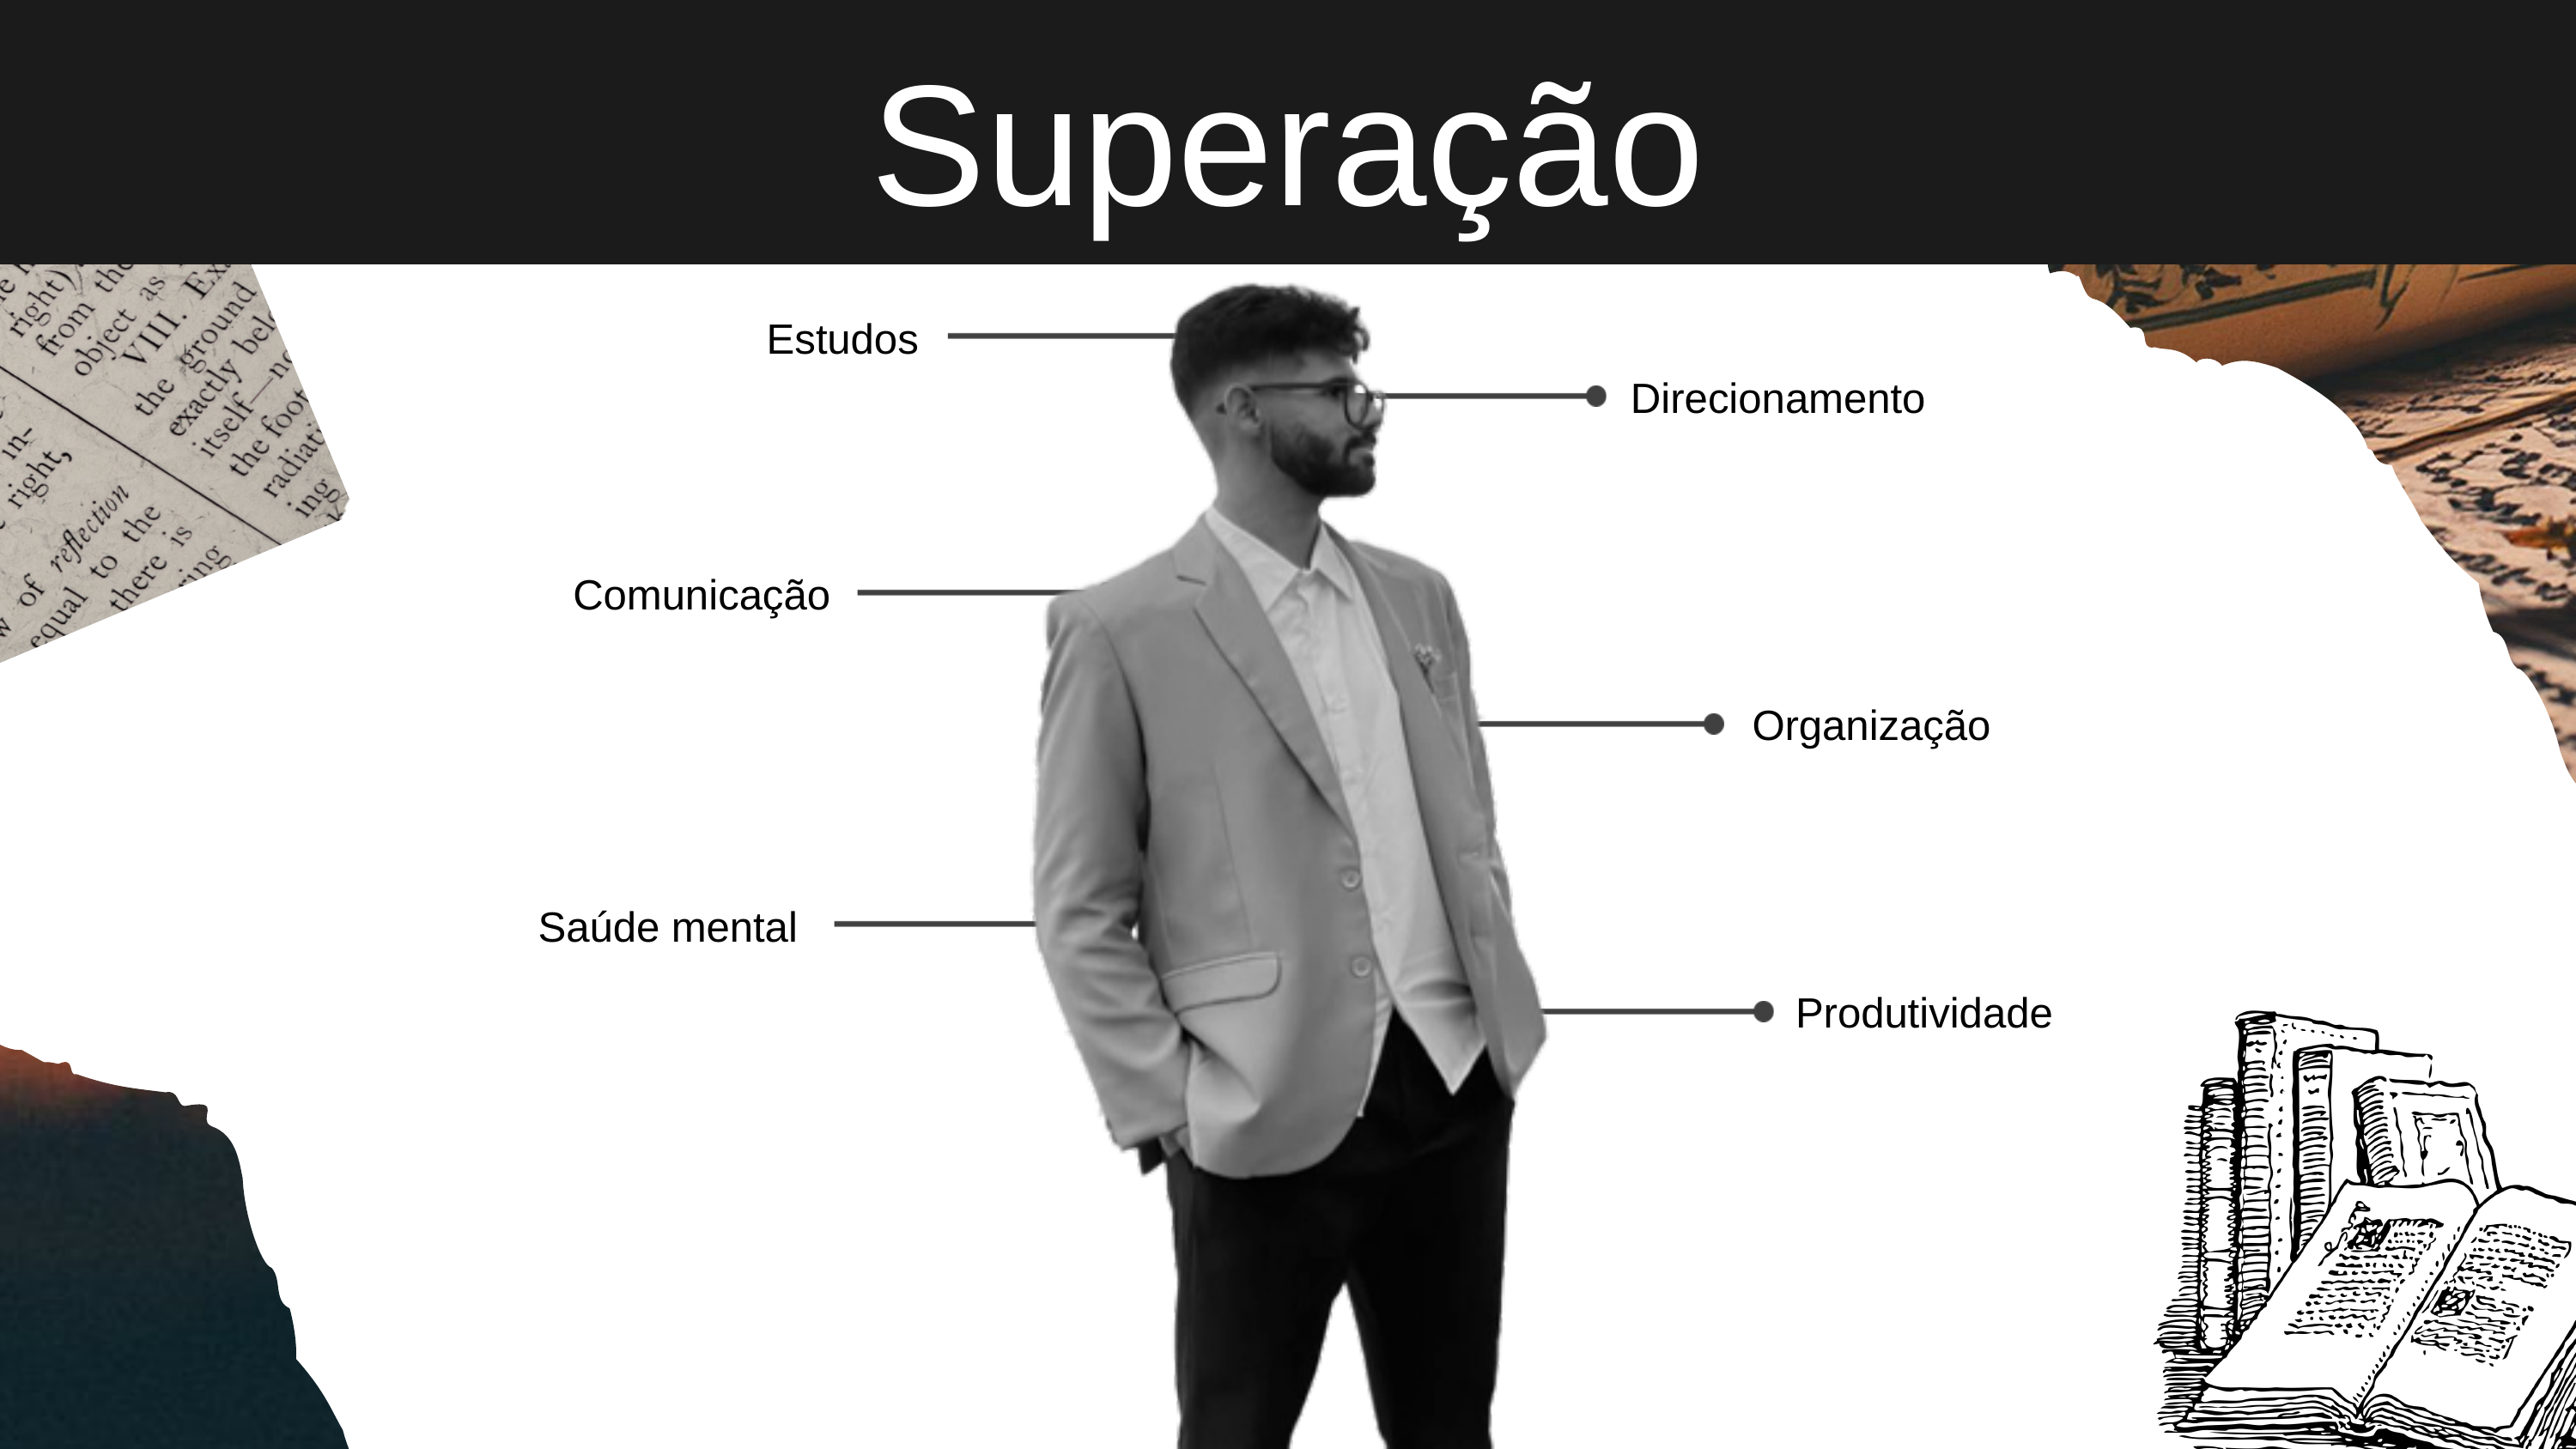

Superação

Estudos

Direcionamento

Comunicação

Organização

Saúde mental

Produtividade